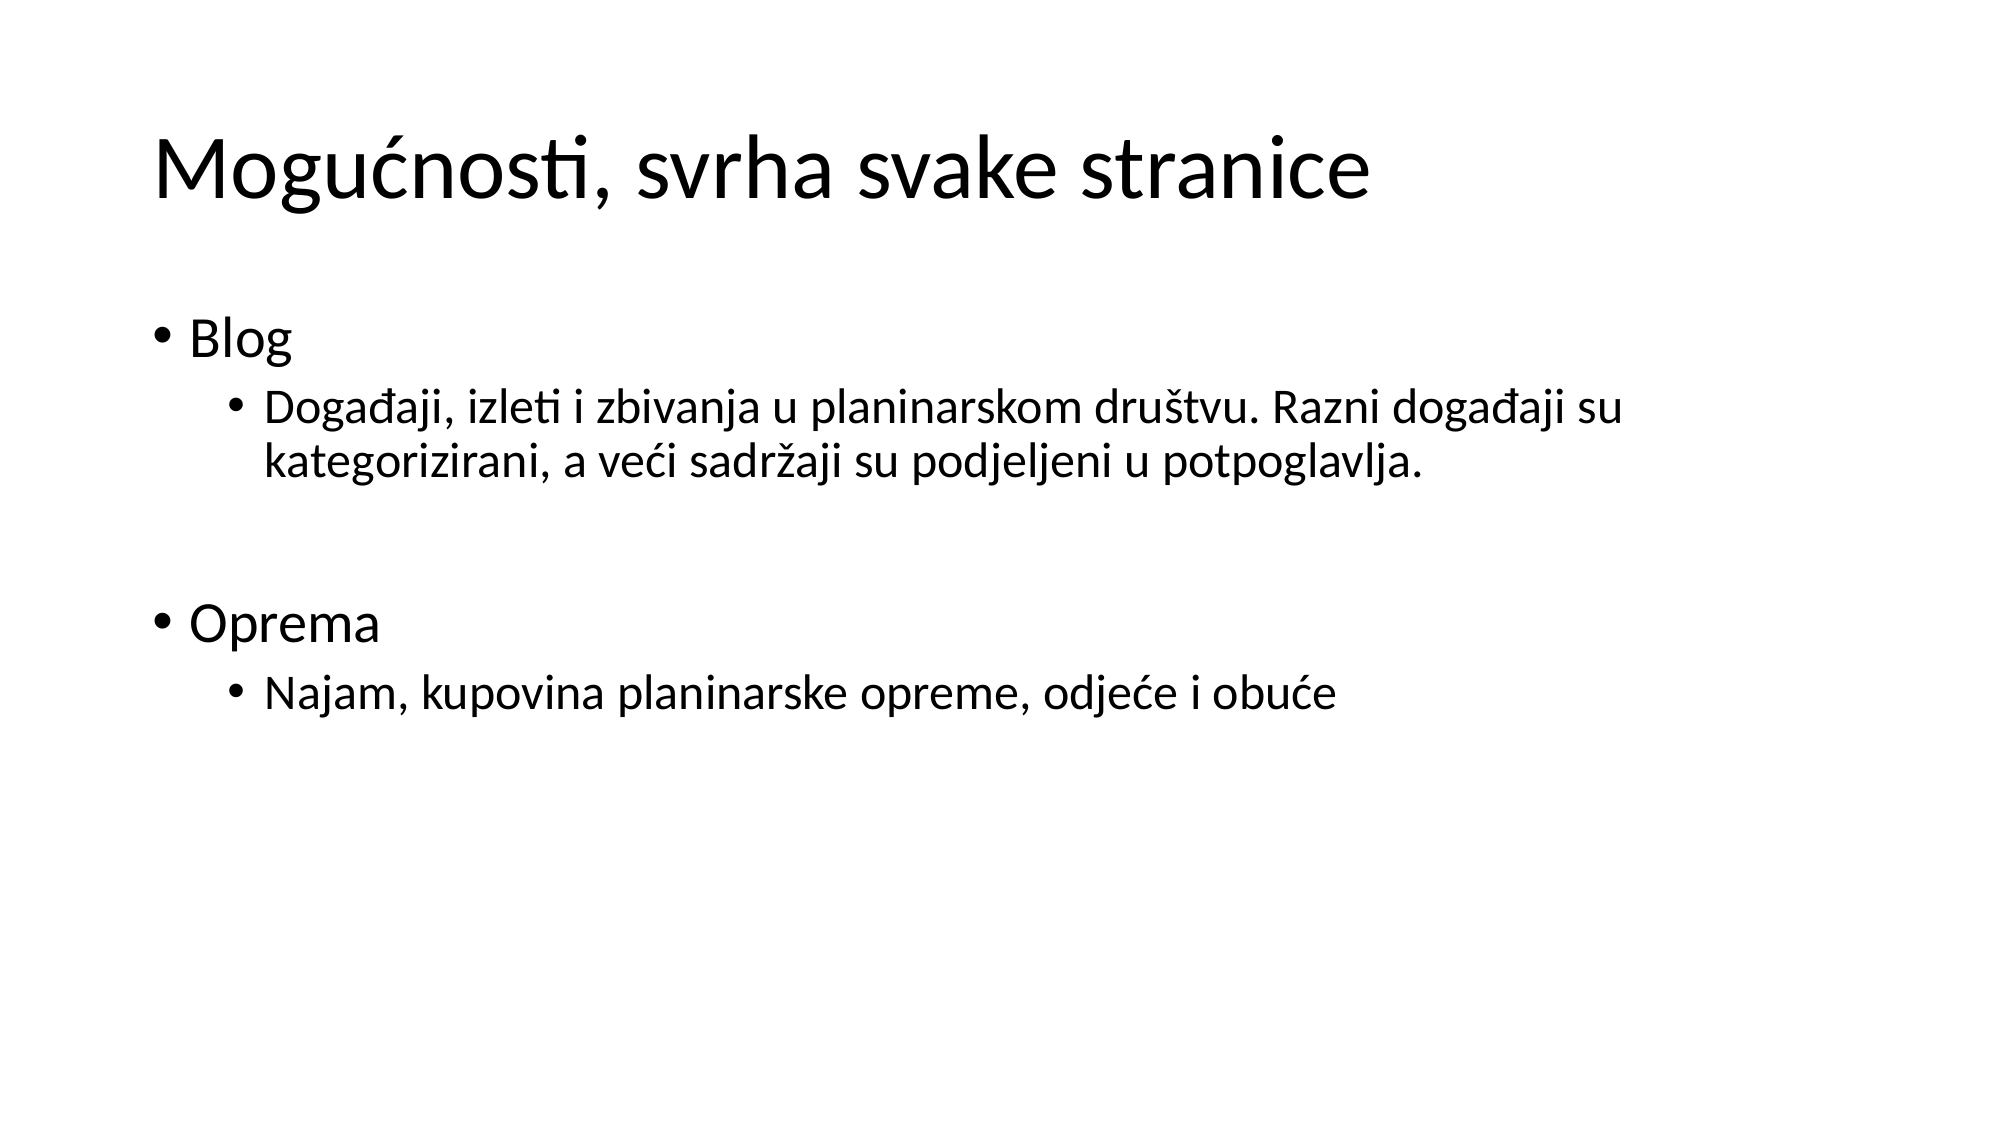

# Mogućnosti, svrha svake stranice
Blog
Događaji, izleti i zbivanja u planinarskom društvu. Razni događaji su kategorizirani, a veći sadržaji su podjeljeni u potpoglavlja.

Oprema
Najam, kupovina planinarske opreme, odjeće i obuće